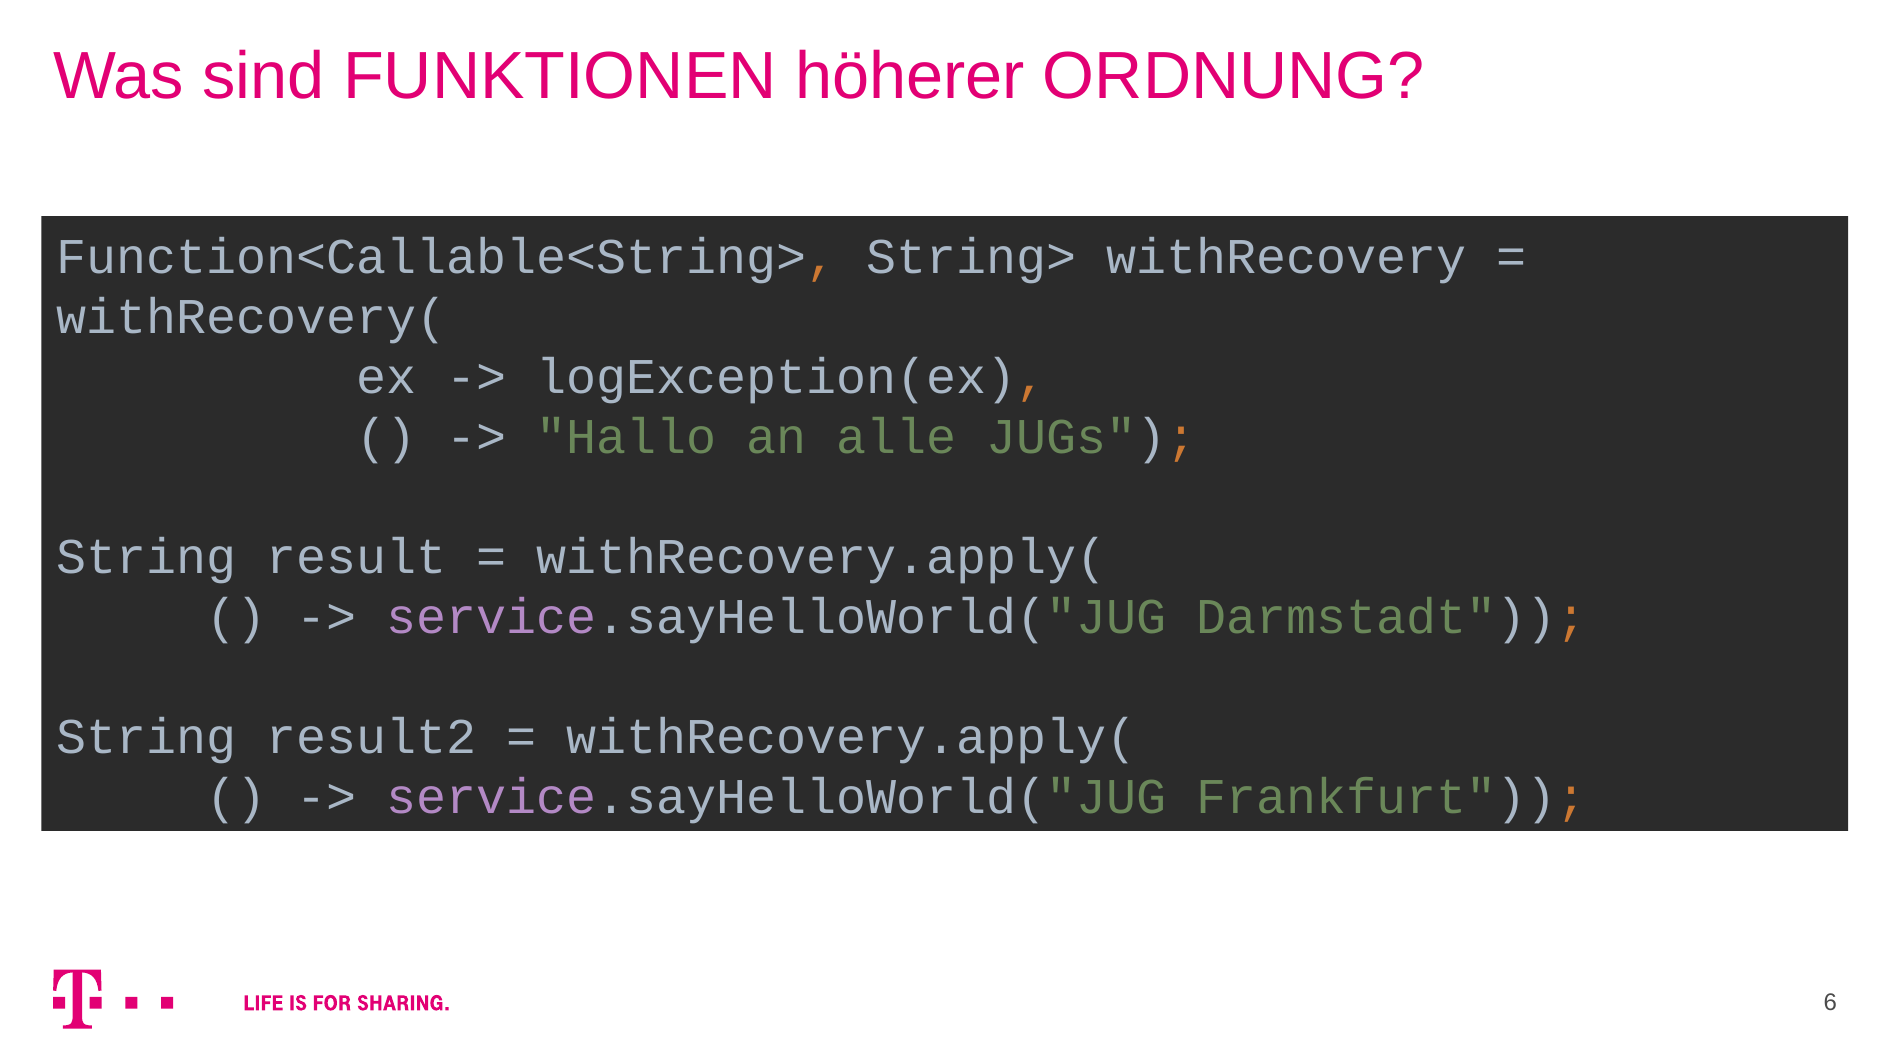

# Was sind FUNKTIONEN höherer ORDNUNG?
Function<Callable<String>, String> withRecovery =     	withRecovery(
		ex -> logException(ex),
		() -> "Hallo an alle JUGs");
String result = withRecovery.apply(
	() -> service.sayHelloWorld("JUG Darmstadt"));

String result2 = withRecovery.apply(
	() -> service.sayHelloWorld("JUG Frankfurt"));
6